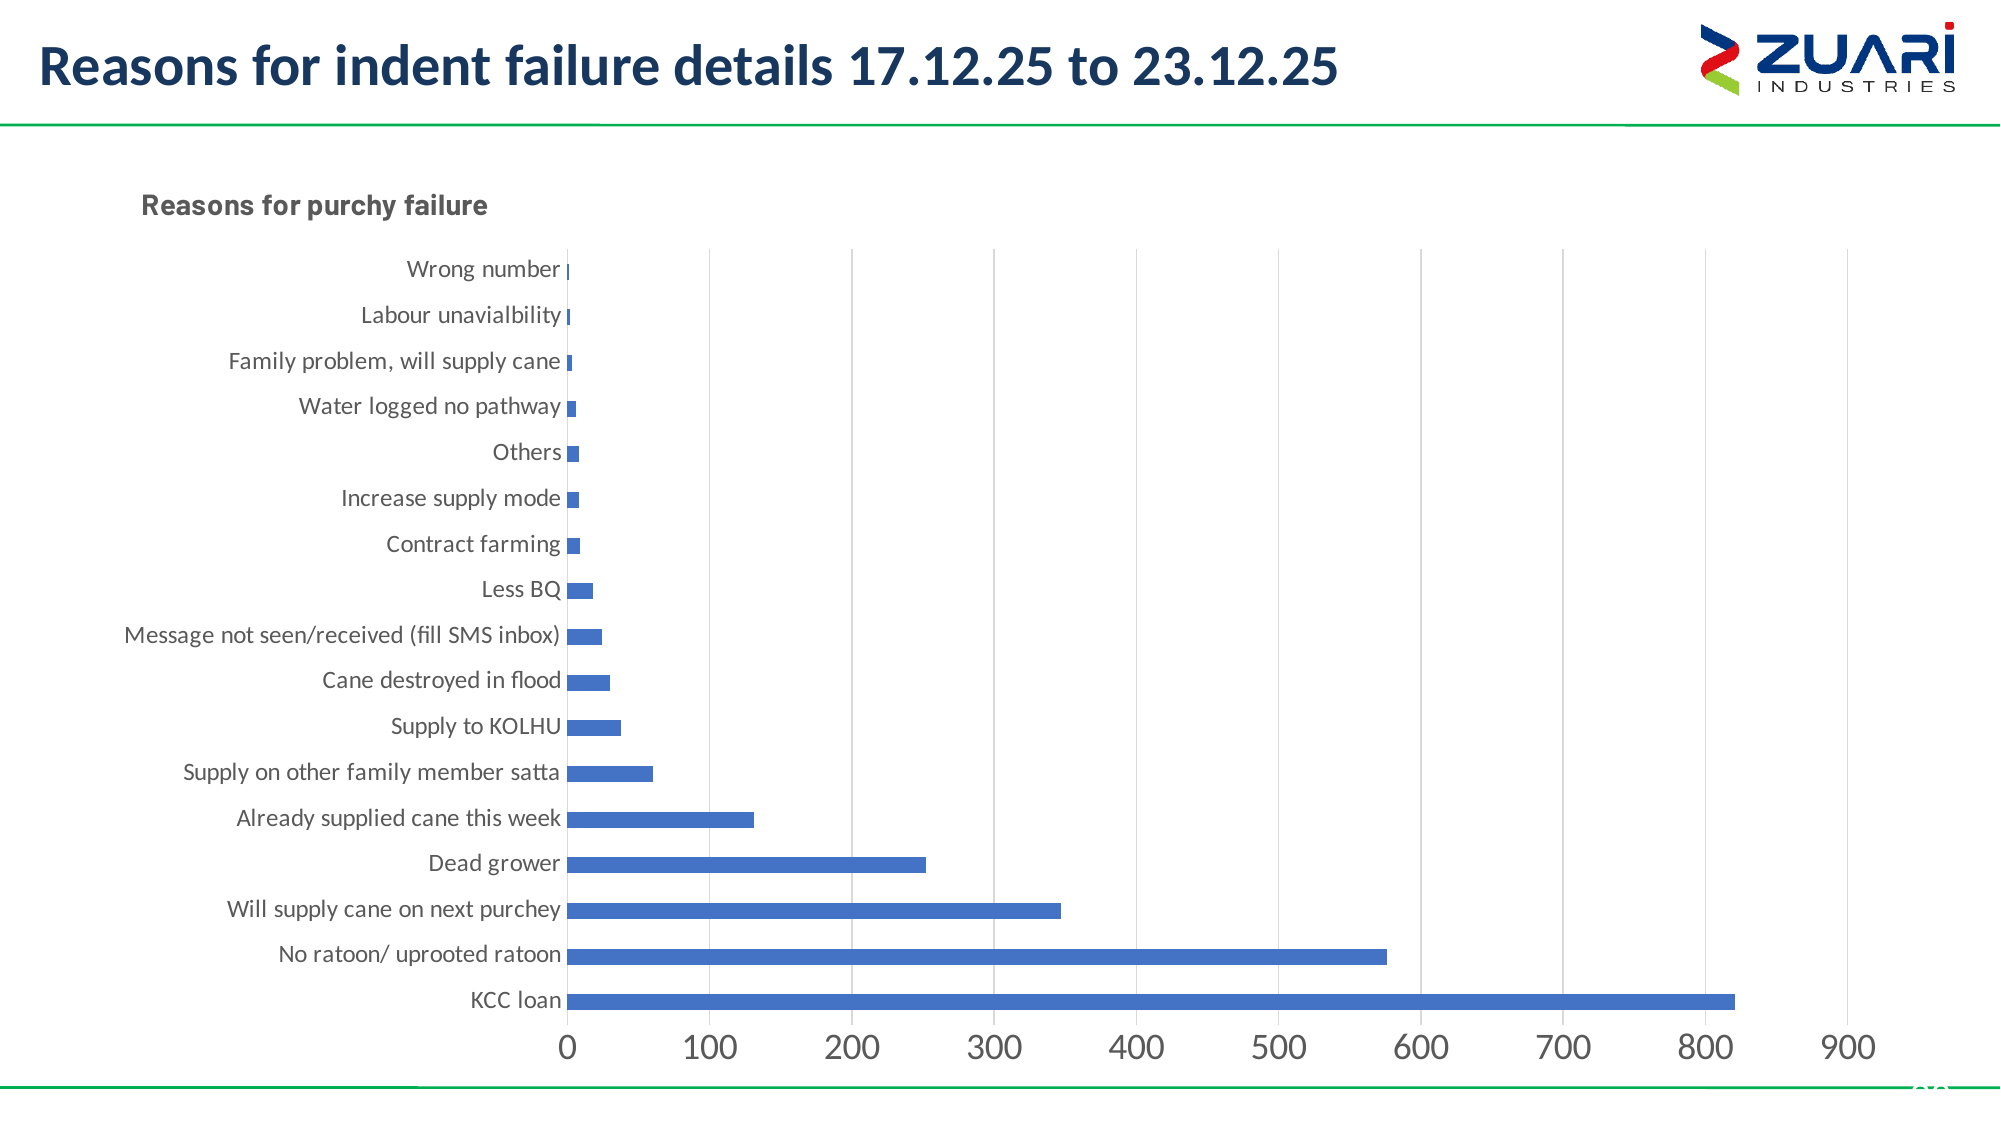

# Reasons for indent failure details 17.12.25 to 23.12.25

### Chart: Reasons for purchy failure

| Category |  |
|---|---|
| KCC loan | 821.0 |
| No ratoon/ uprooted ratoon | 576.0 |
| Will supply cane on next purchey | 347.0 |
| Dead grower | 252.0 |
| Already supplied cane this week | 131.0 |
| Supply on other family member satta | 60.0 |
| Supply to KOLHU | 38.0 |
| Cane destroyed in flood | 30.0 |
| Message not seen/received (fill SMS inbox) | 24.0 |
| Less BQ | 18.0 |
| Contract farming | 9.0 |
| Increase supply mode | 8.0 |
| Others | 8.0 |
| Water logged no pathway | 6.0 |
| Family problem, will supply cane | 3.0 |
| Labour unavialbility | 2.0 |
| Wrong number | 1.0 |
20